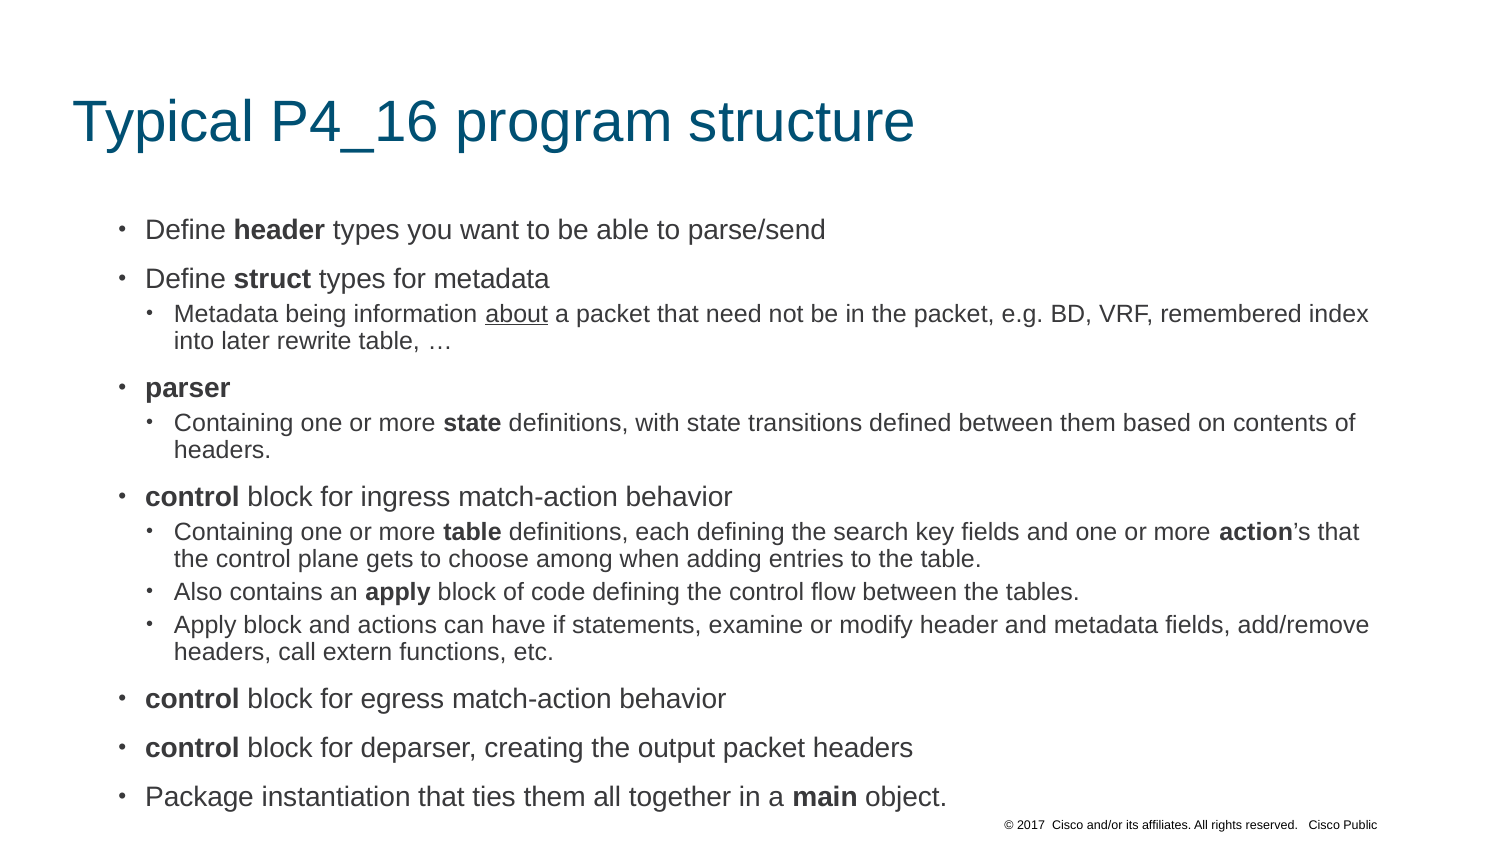

# Typical P4_16 program structure
Define header types you want to be able to parse/send
Define struct types for metadata
Metadata being information about a packet that need not be in the packet, e.g. BD, VRF, remembered index into later rewrite table, …
parser
Containing one or more state definitions, with state transitions defined between them based on contents of headers.
control block for ingress match-action behavior
Containing one or more table definitions, each defining the search key fields and one or more action’s that the control plane gets to choose among when adding entries to the table.
Also contains an apply block of code defining the control flow between the tables.
Apply block and actions can have if statements, examine or modify header and metadata fields, add/remove headers, call extern functions, etc.
control block for egress match-action behavior
control block for deparser, creating the output packet headers
Package instantiation that ties them all together in a main object.